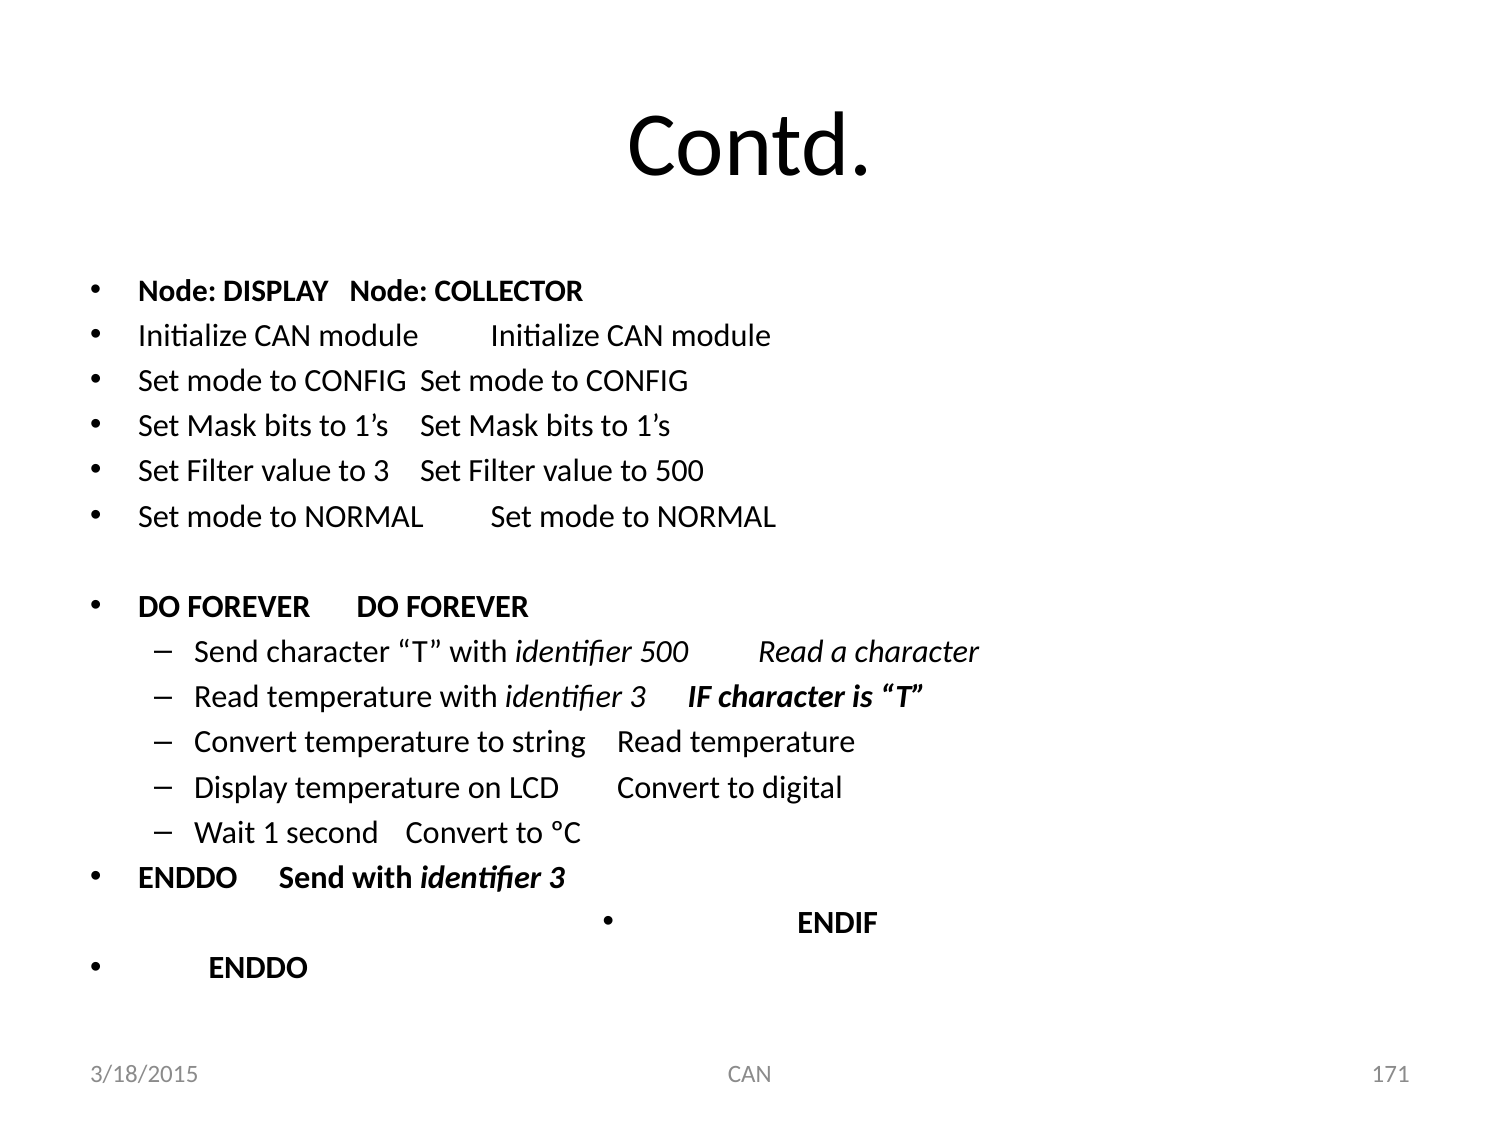

# Contd.
Node: DISPLAY 			Node: COLLECTOR
Initialize CAN module		 	Initialize CAN module
Set mode to CONFIG 			Set mode to CONFIG
Set Mask bits to 1’s 			Set Mask bits to 1’s
Set Filter value to 3 			Set Filter value to 500
Set mode to NORMAL 			Set mode to NORMAL

DO FOREVER				 DO FOREVER
Send character “T” with identifier 500 	Read a character
Read temperature with identifier 3 	IF character is “T”
Convert temperature to string 		Read temperature
Display temperature on LCD 		Convert to digital
Wait 1 second 			Convert to ºC
ENDDO 				Send with identifier 3
                 	   ENDIF
 					ENDDO
3/18/2015
CAN
171